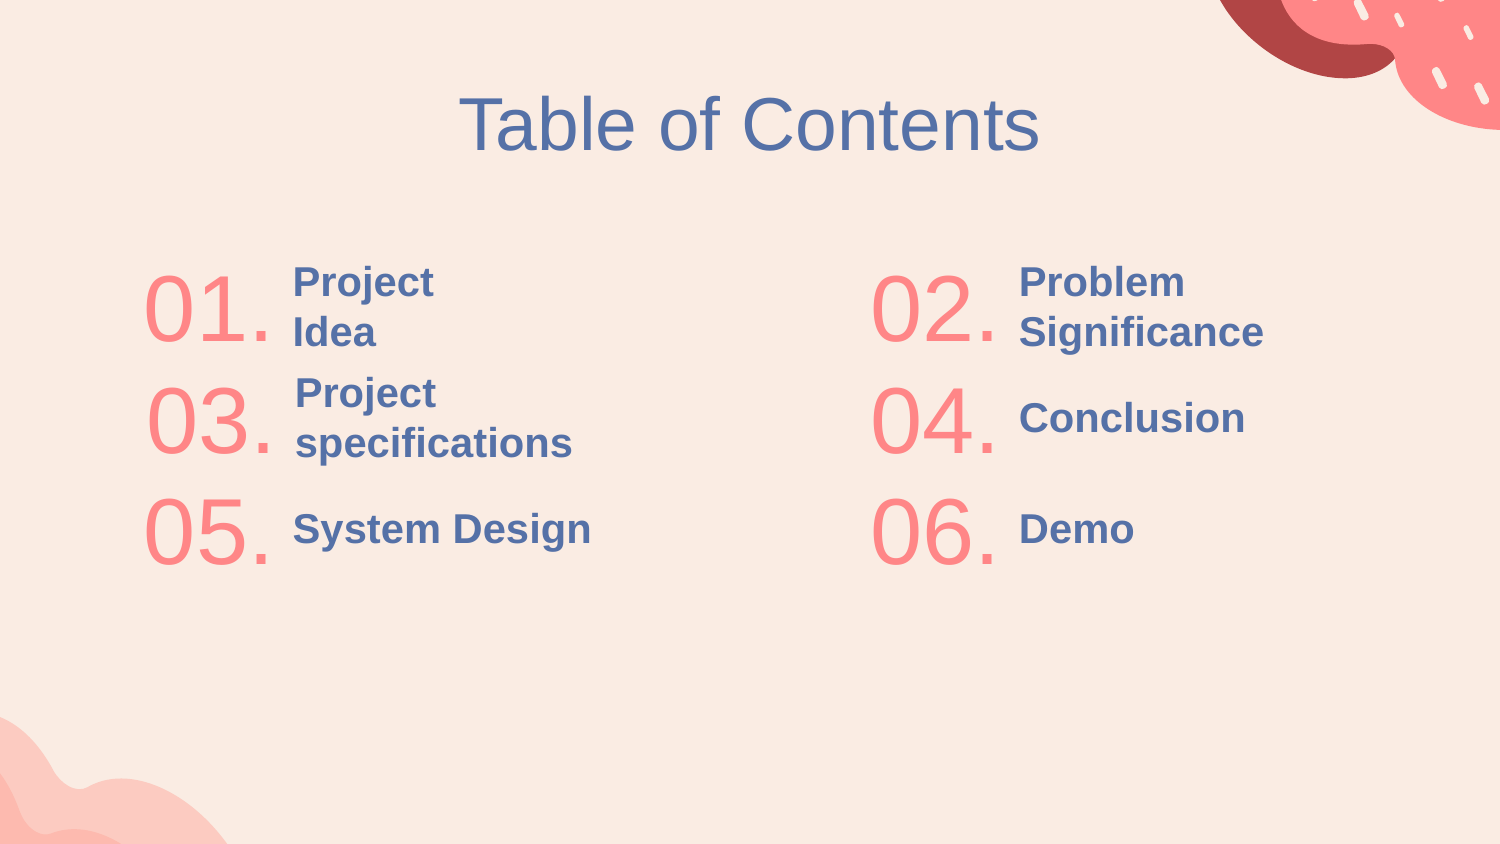

# Table of Contents
01.
02.
Project Idea
Problem Significance
03.
04.
Project specifications
Conclusion
05.
06.
System Design
Demo